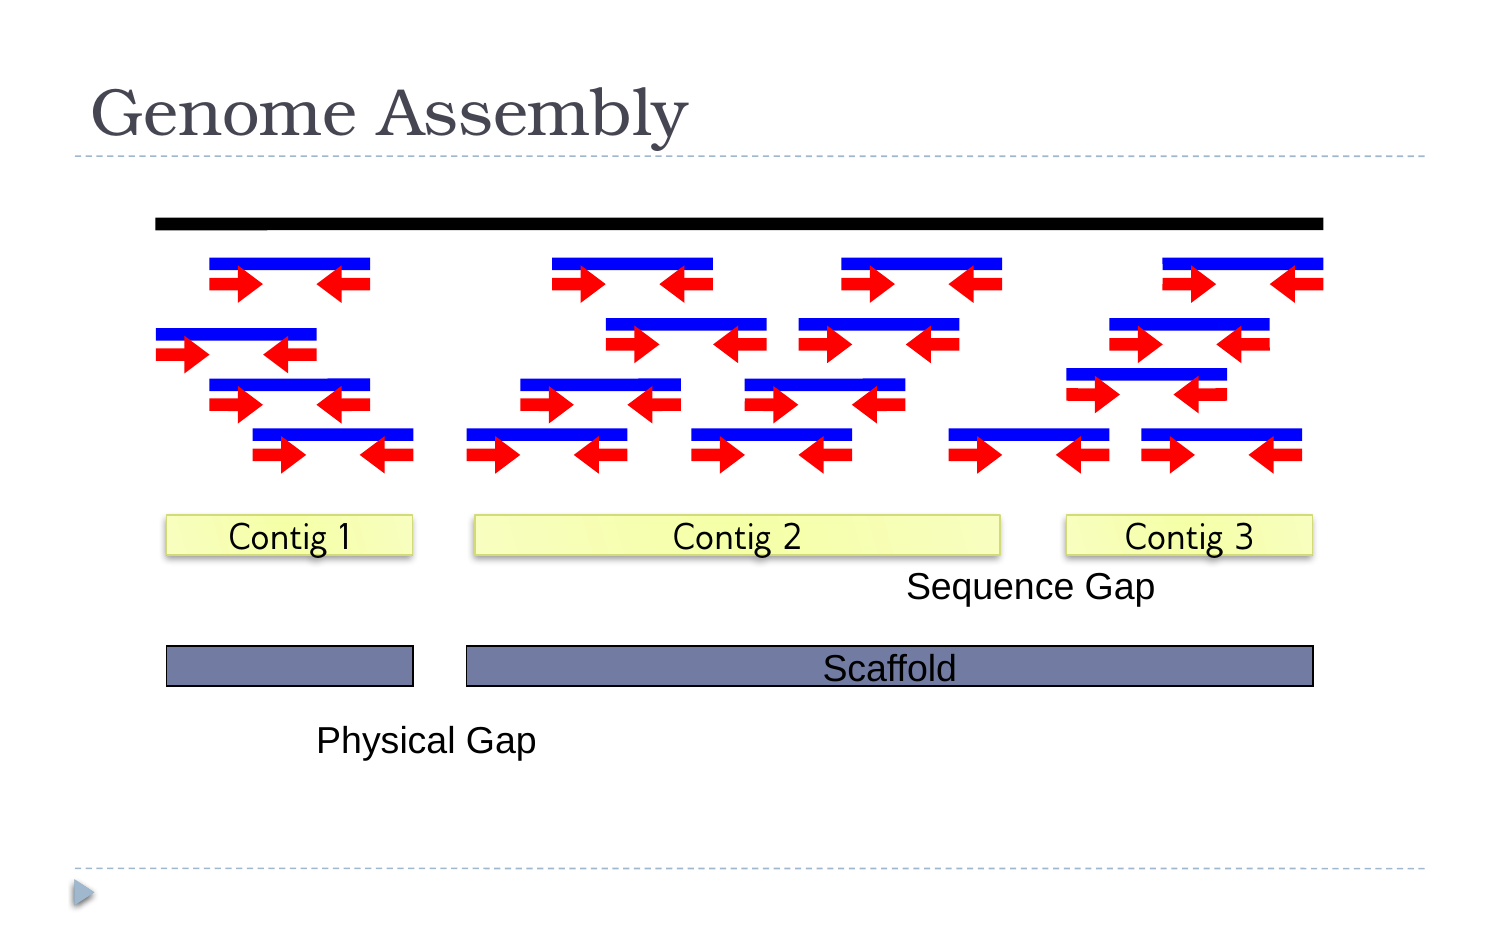

# Genome Assembly

Contig 1
Contig 2
Contig 3
Sequence Gap

Scaffold
Physical Gap